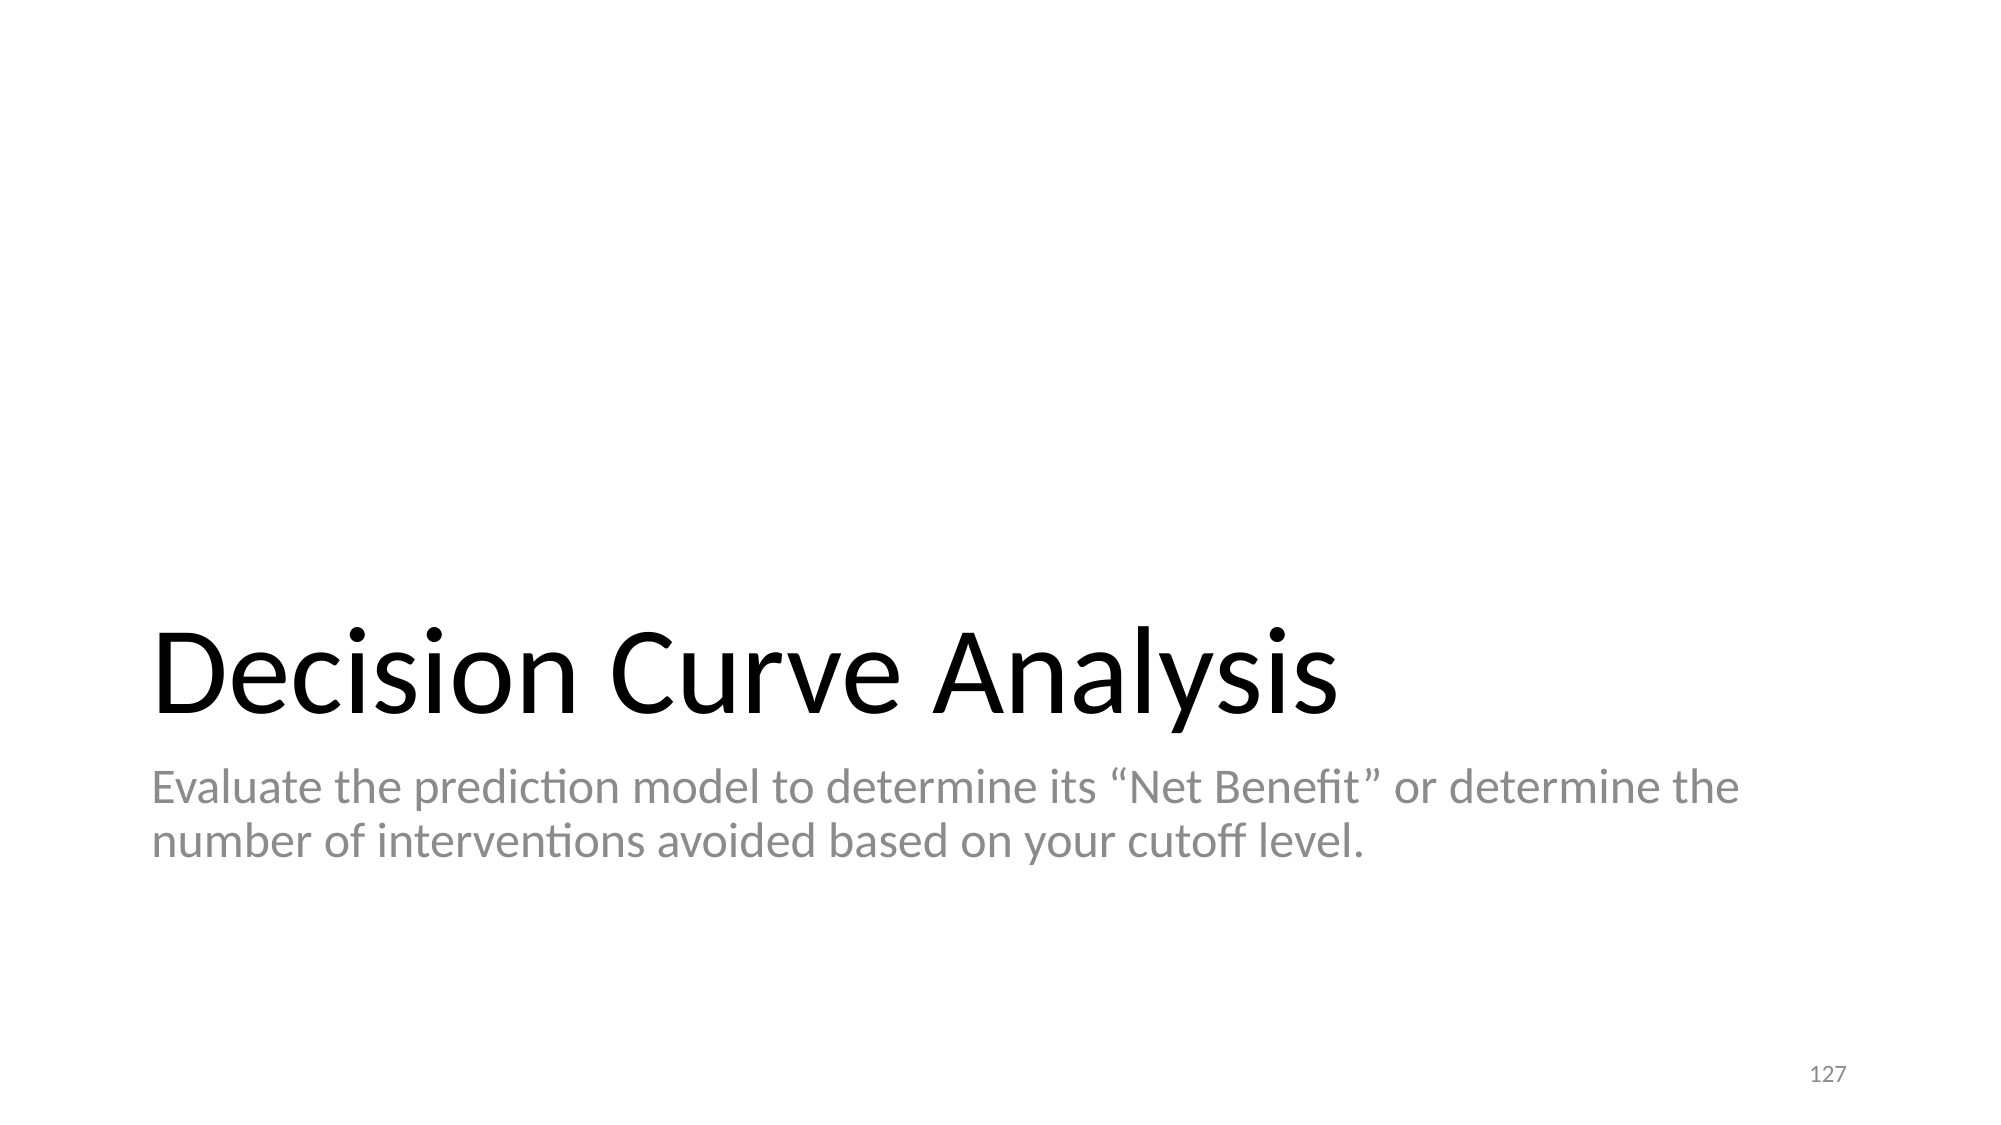

# Decision Curve Analysis
Evaluate the prediction model to determine its “Net Benefit” or determine the number of interventions avoided based on your cutoff level.
127